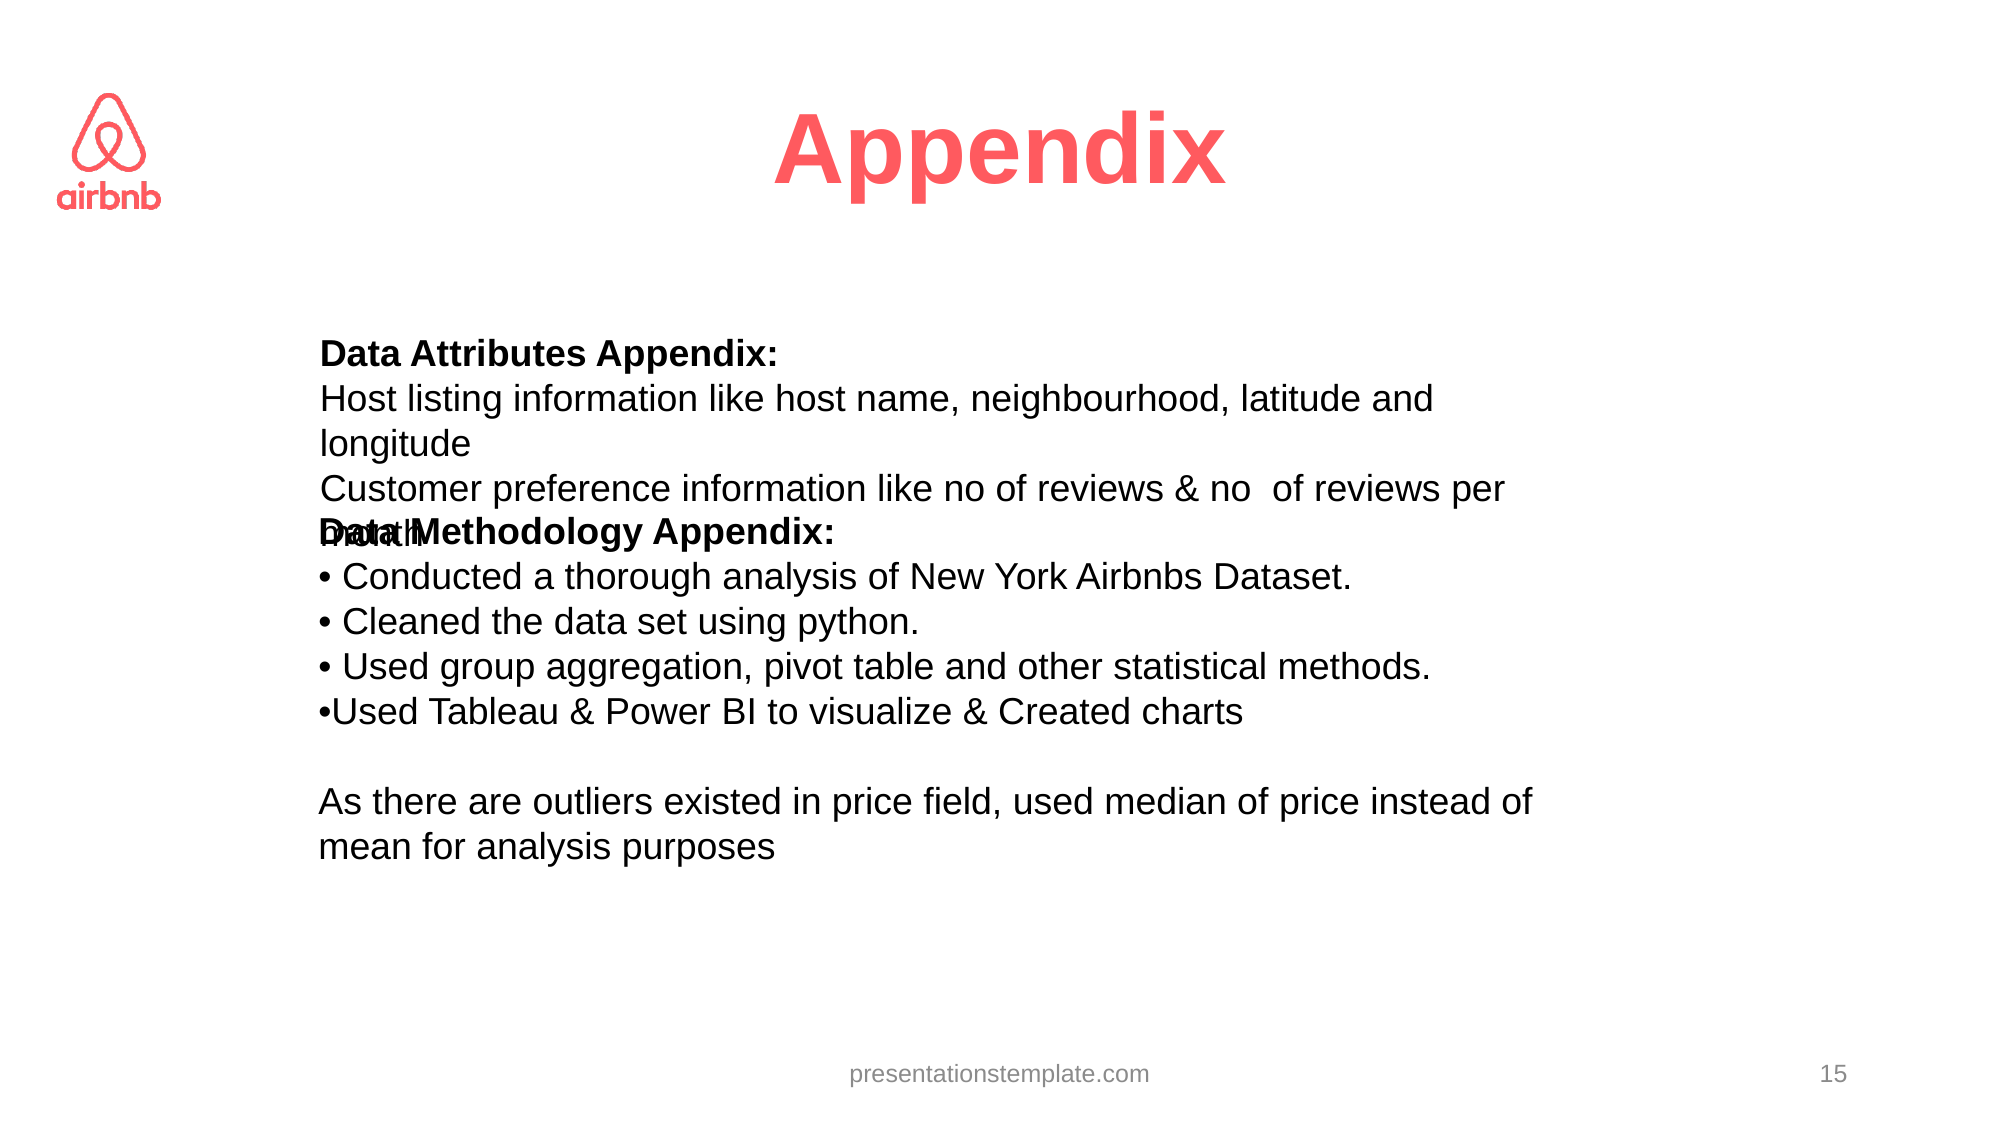

# Appendix
Data Attributes Appendix:
Host listing information like host name, neighbourhood, latitude and longitude
Customer preference information like no of reviews & no  of reviews per month
Data Methodology Appendix:
• Conducted a thorough analysis of New York Airbnbs Dataset.
• Cleaned the data set using python.
• Used group aggregation, pivot table and other statistical methods.
•Used Tableau & Power BI to visualize & Created charts

As there are outliers existed in price field, used median of price instead of mean for analysis purposes

presentationstemplate.com
15